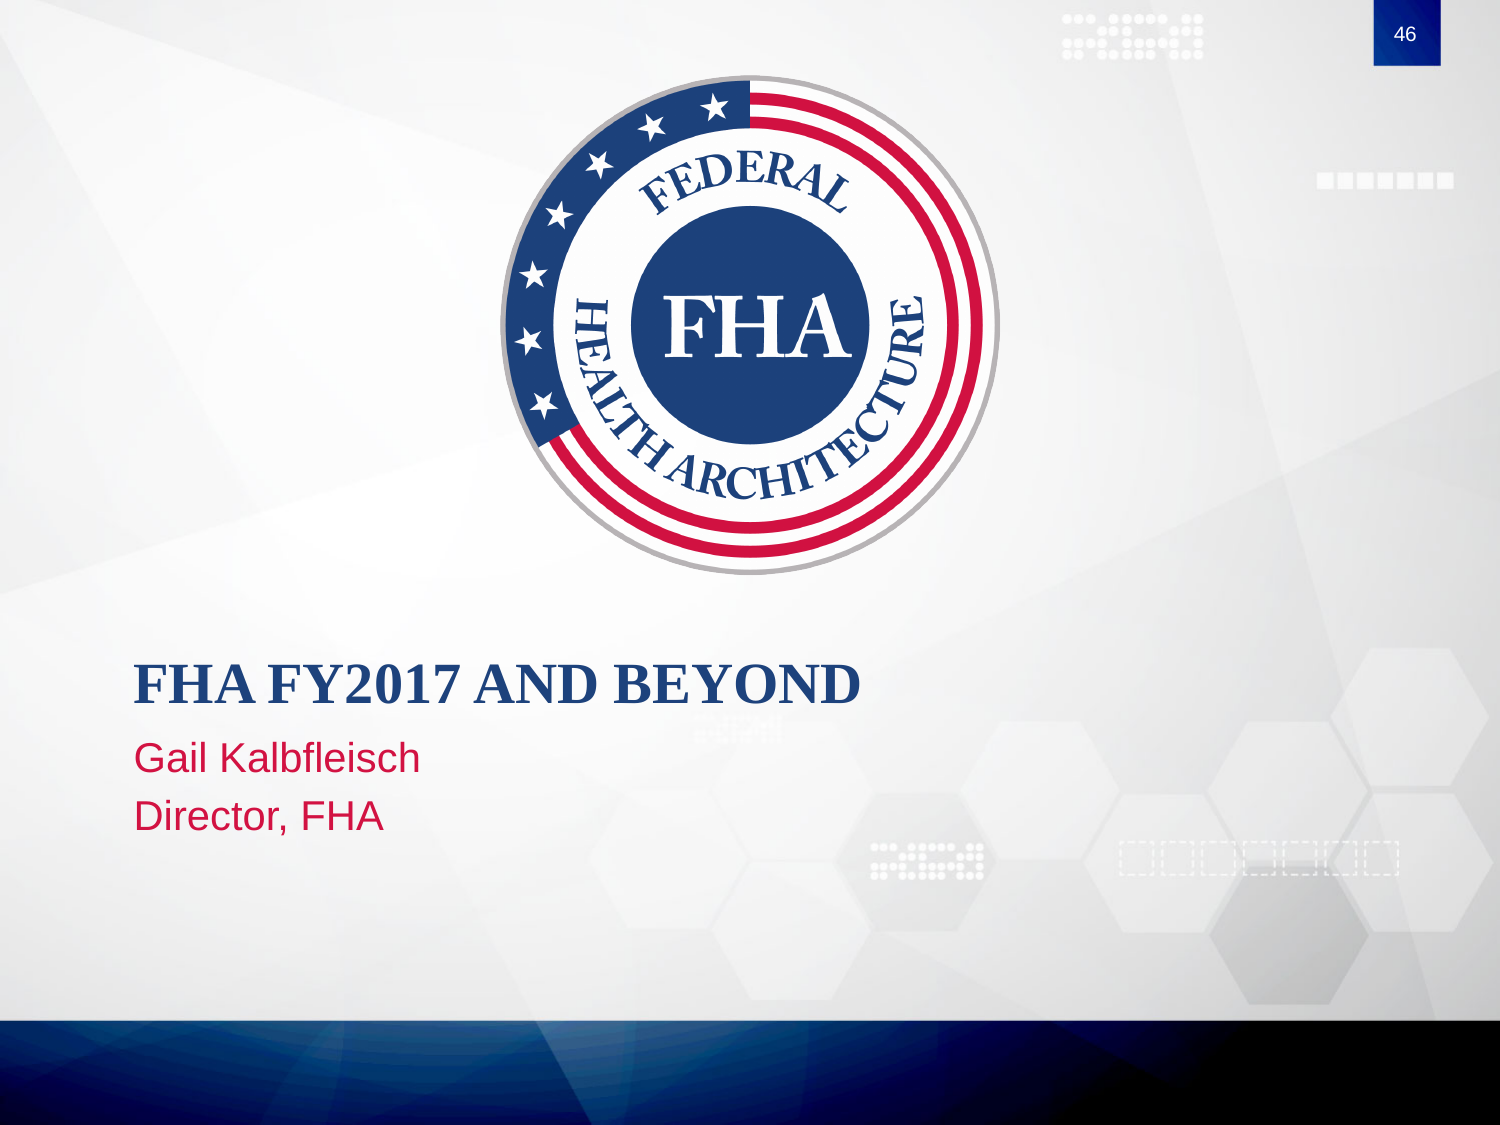

46
# FHA FY2017 and Beyond
Gail Kalbfleisch
Director, FHA